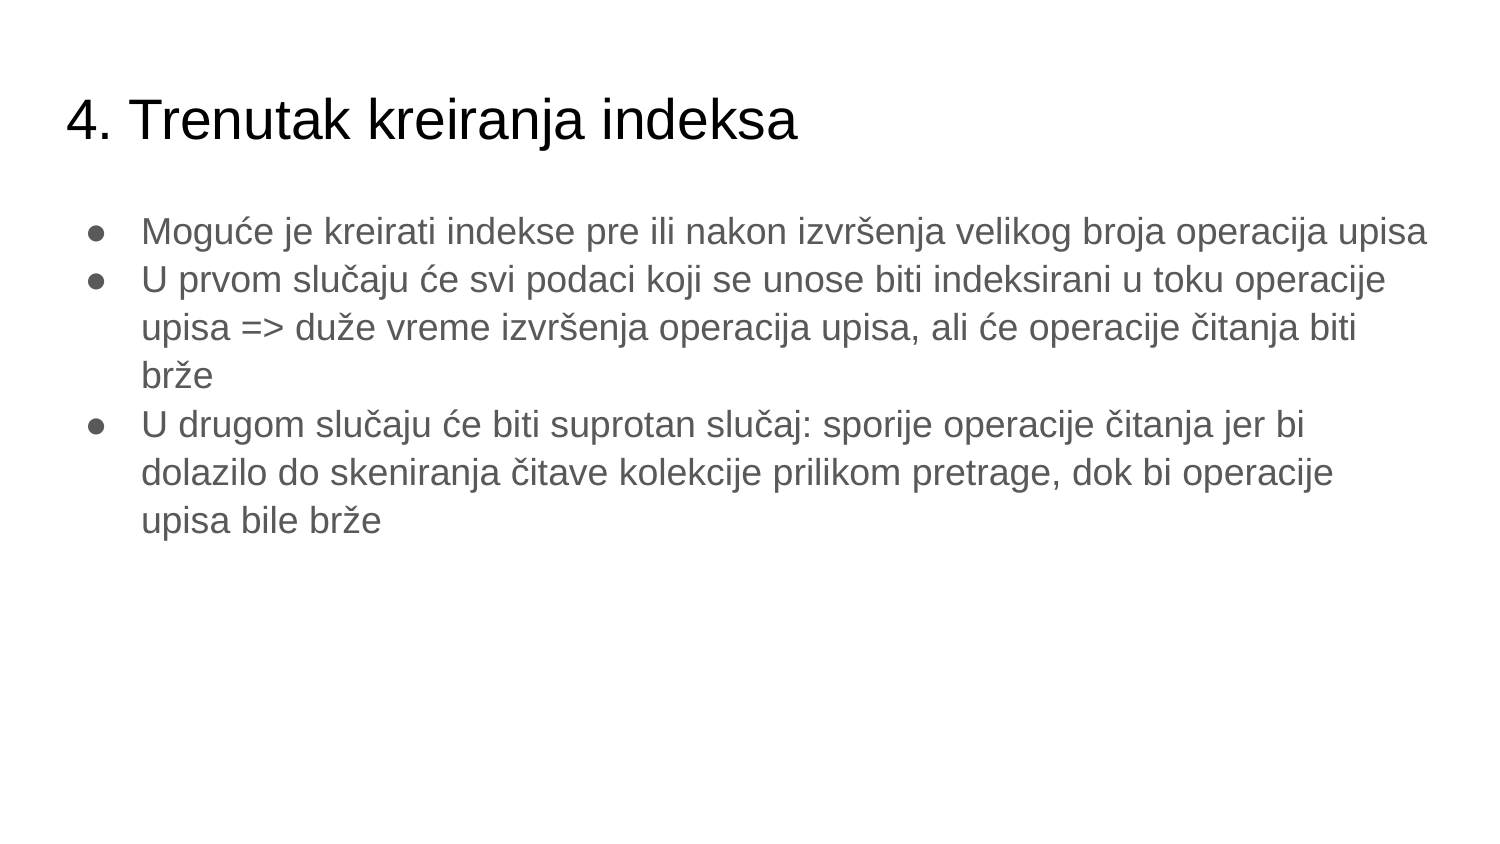

# 4. Trenutak kreiranja indeksa

Moguće je kreirati indekse pre ili nakon izvršenja velikog broja operacija upisa
U prvom slučaju će svi podaci koji se unose biti indeksirani u toku operacije upisa => duže vreme izvršenja operacija upisa, ali će operacije čitanja biti brže
U drugom slučaju će biti suprotan slučaj: sporije operacije čitanja jer bi dolazilo do skeniranja čitave kolekcije prilikom pretrage, dok bi operacije upisa bile brže